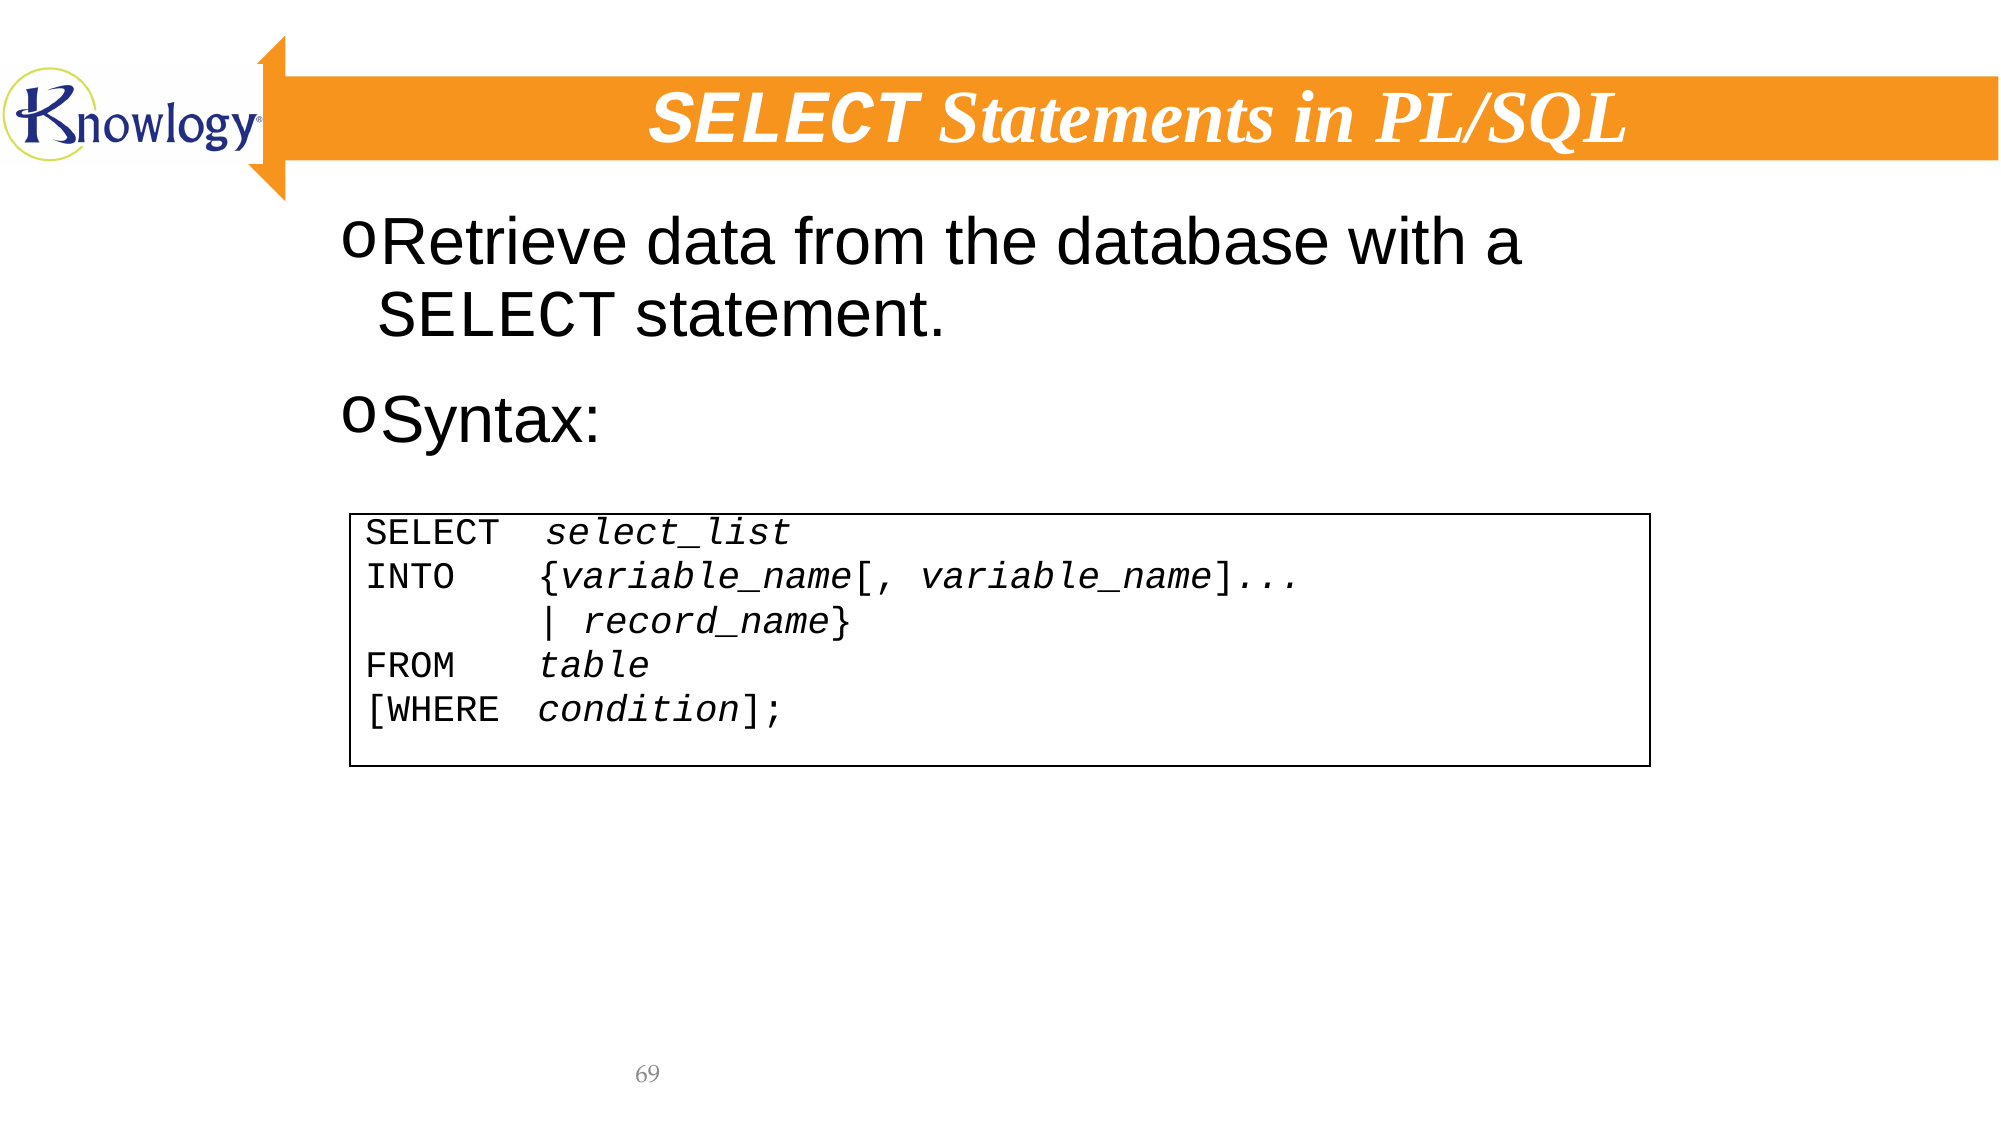

# SELECT Statements in PL/SQL
Retrieve data from the database with a SELECT statement.
Syntax:
SELECT  select_list
INTO	 {variable_name[, variable_name]...
	 | record_name}
FROM	 table
[WHERE	 condition];
69